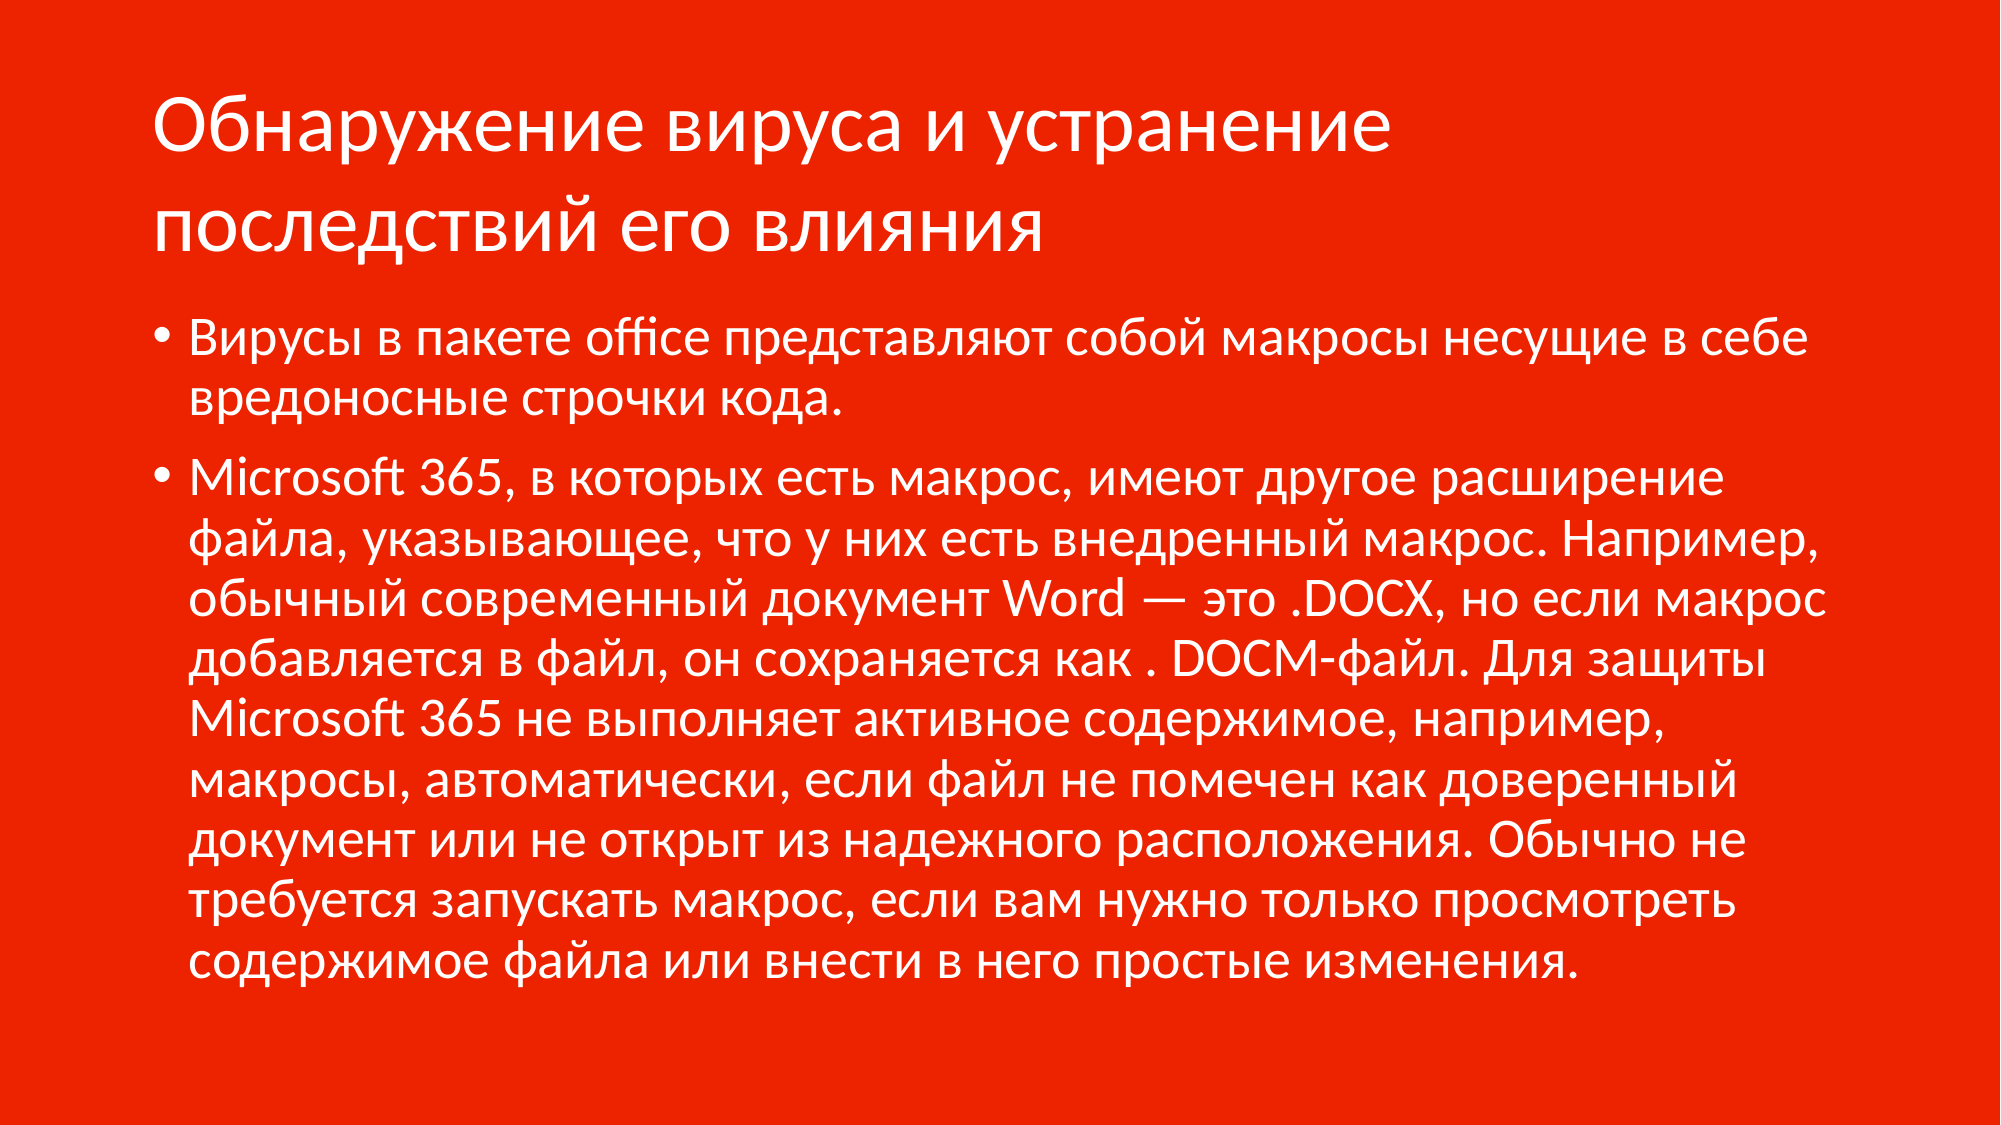

# Обнаружение вируса и устранение последствий его влияния
Вирусы в пакете office представляют собой макросы несущие в себе вредоносные строчки кода.
Microsoft 365, в которых есть макрос, имеют другое расширение файла, указывающее, что у них есть внедренный макрос. Например, обычный современный документ Word — это .DOCX, но если макрос добавляется в файл, он сохраняется как . DOCM-файл. Для защиты Microsoft 365 не выполняет активное содержимое, например, макросы, автоматически, если файл не помечен как доверенный документ или не открыт из надежного расположения. Обычно не требуется запускать макрос, если вам нужно только просмотреть содержимое файла или внести в него простые изменения.